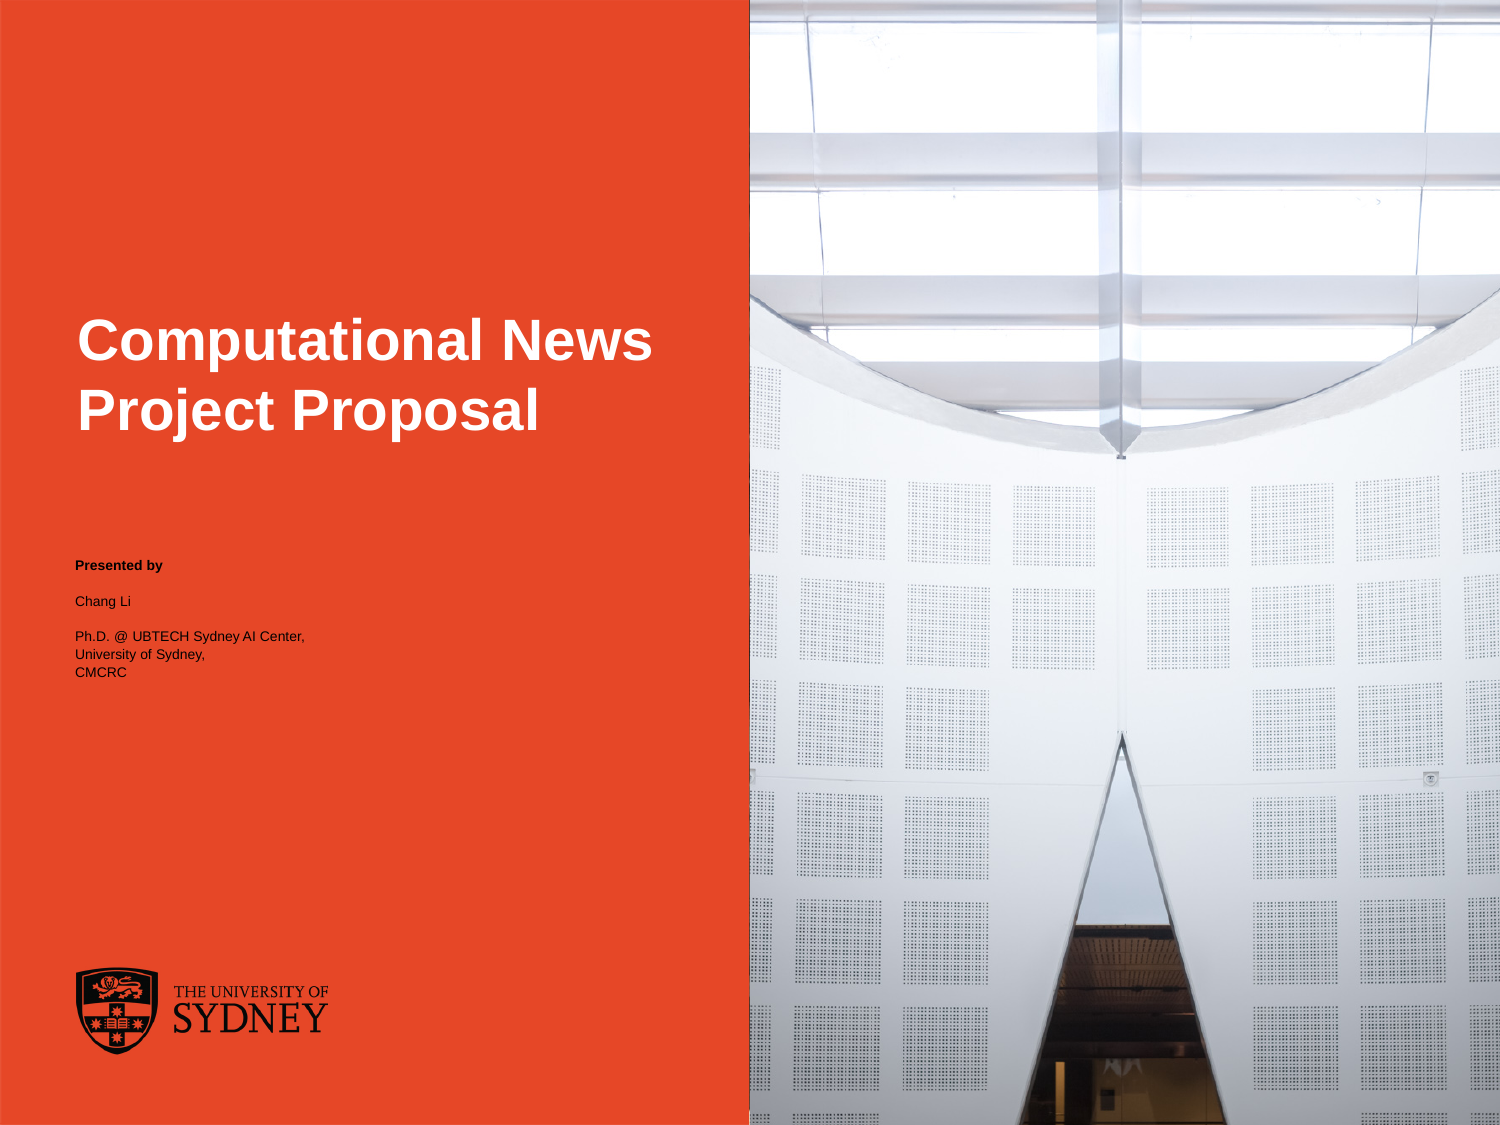

# Computational News Project Proposal
Presented by

Chang Li

Ph.D. @ UBTECH Sydney AI Center,
University of Sydney,
CMCRC